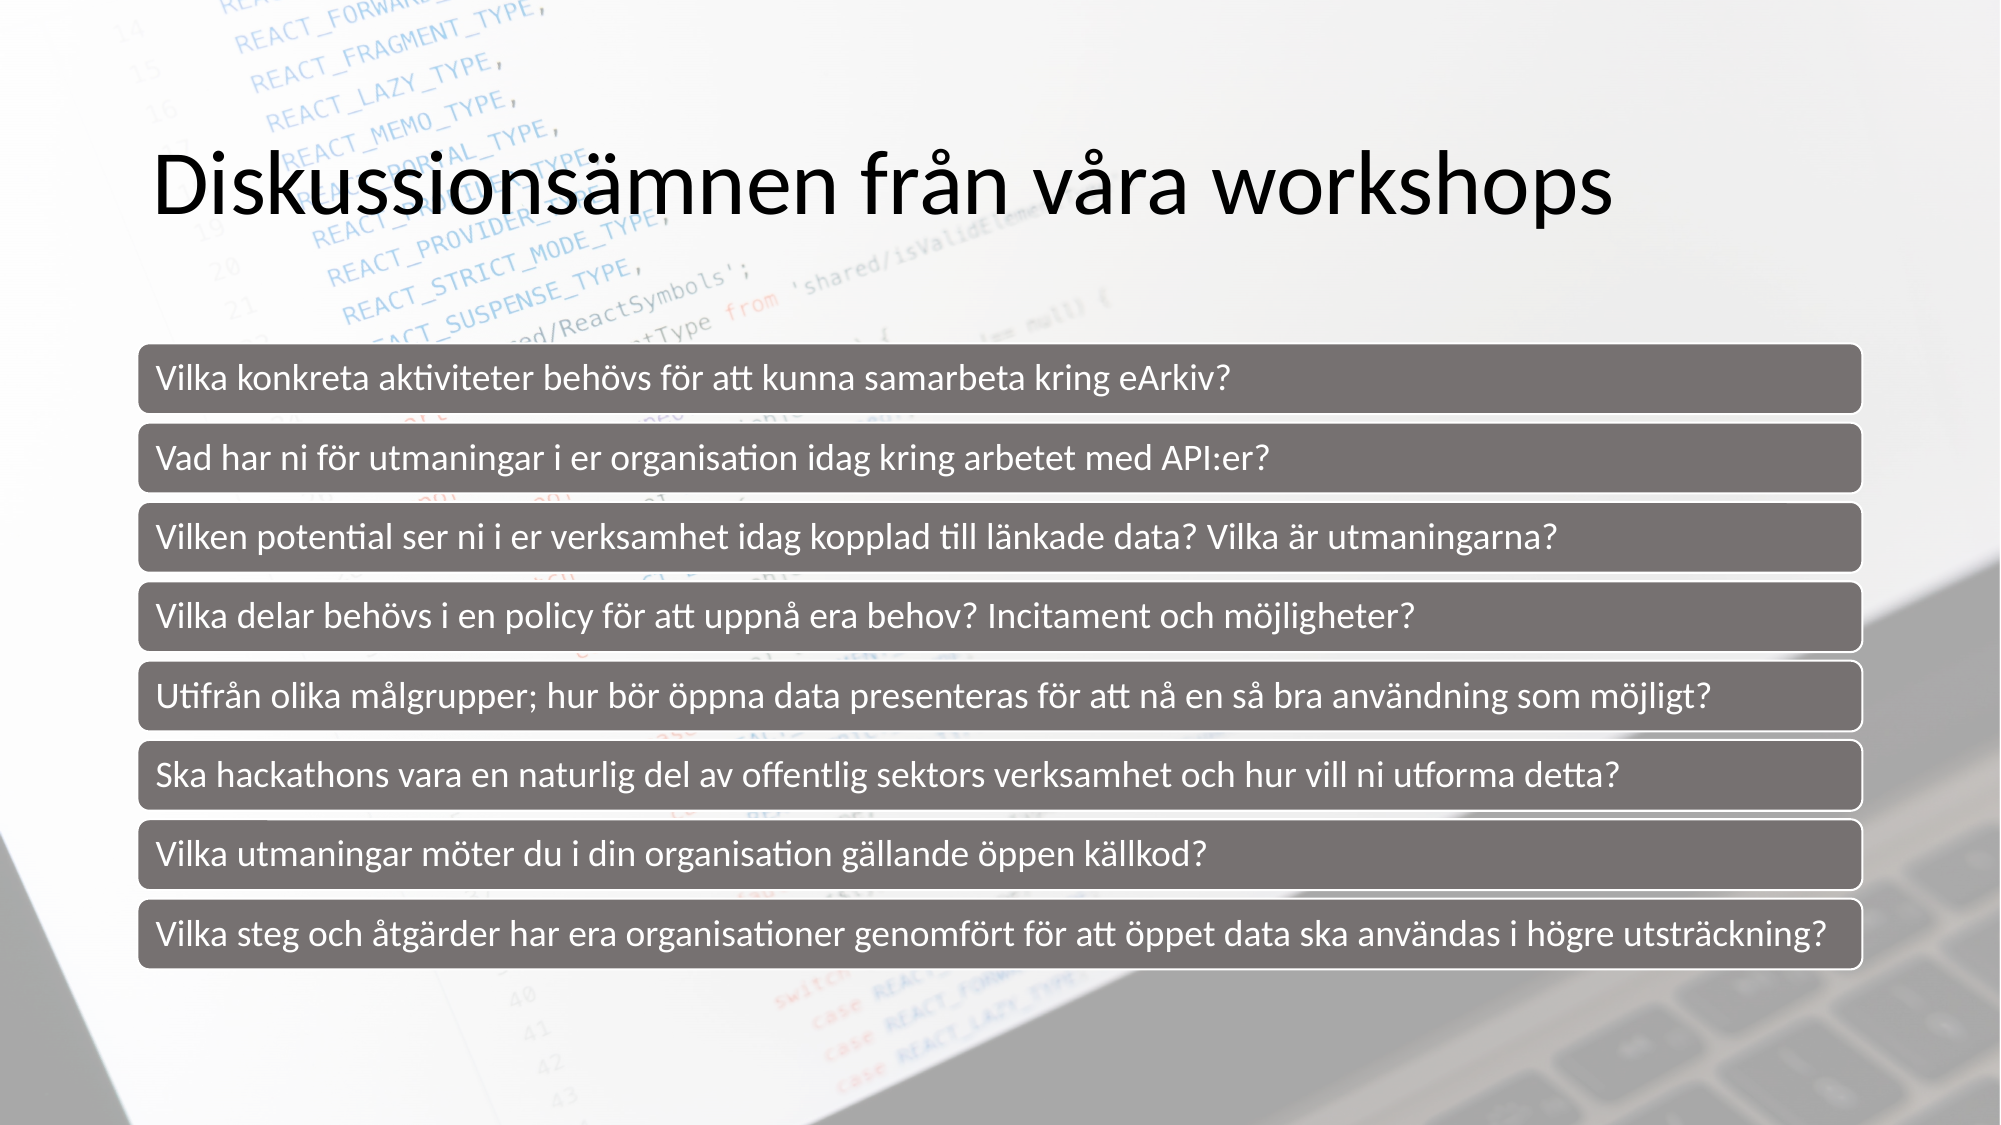

# Diskussionsämnen från våra workshops
Vilka konkreta aktiviteter behövs för att kunna samarbeta kring eArkiv?
Vad har ni för utmaningar i er organisation idag kring arbetet med API:er?
Vilken potential ser ni i er verksamhet idag kopplad till länkade data? Vilka är utmaningarna?
Vilka delar behövs i en policy för att uppnå era behov? Incitament och möjligheter?
Utifrån olika målgrupper; hur bör öppna data presenteras för att nå en så bra användning som möjligt?
Ska hackathons vara en naturlig del av offentlig sektors verksamhet och hur vill ni utforma detta?
Vilka utmaningar möter du i din organisation gällande öppen källkod?
Vilka steg och åtgärder har era organisationer genomfört för att öppet data ska användas i högre utsträckning?